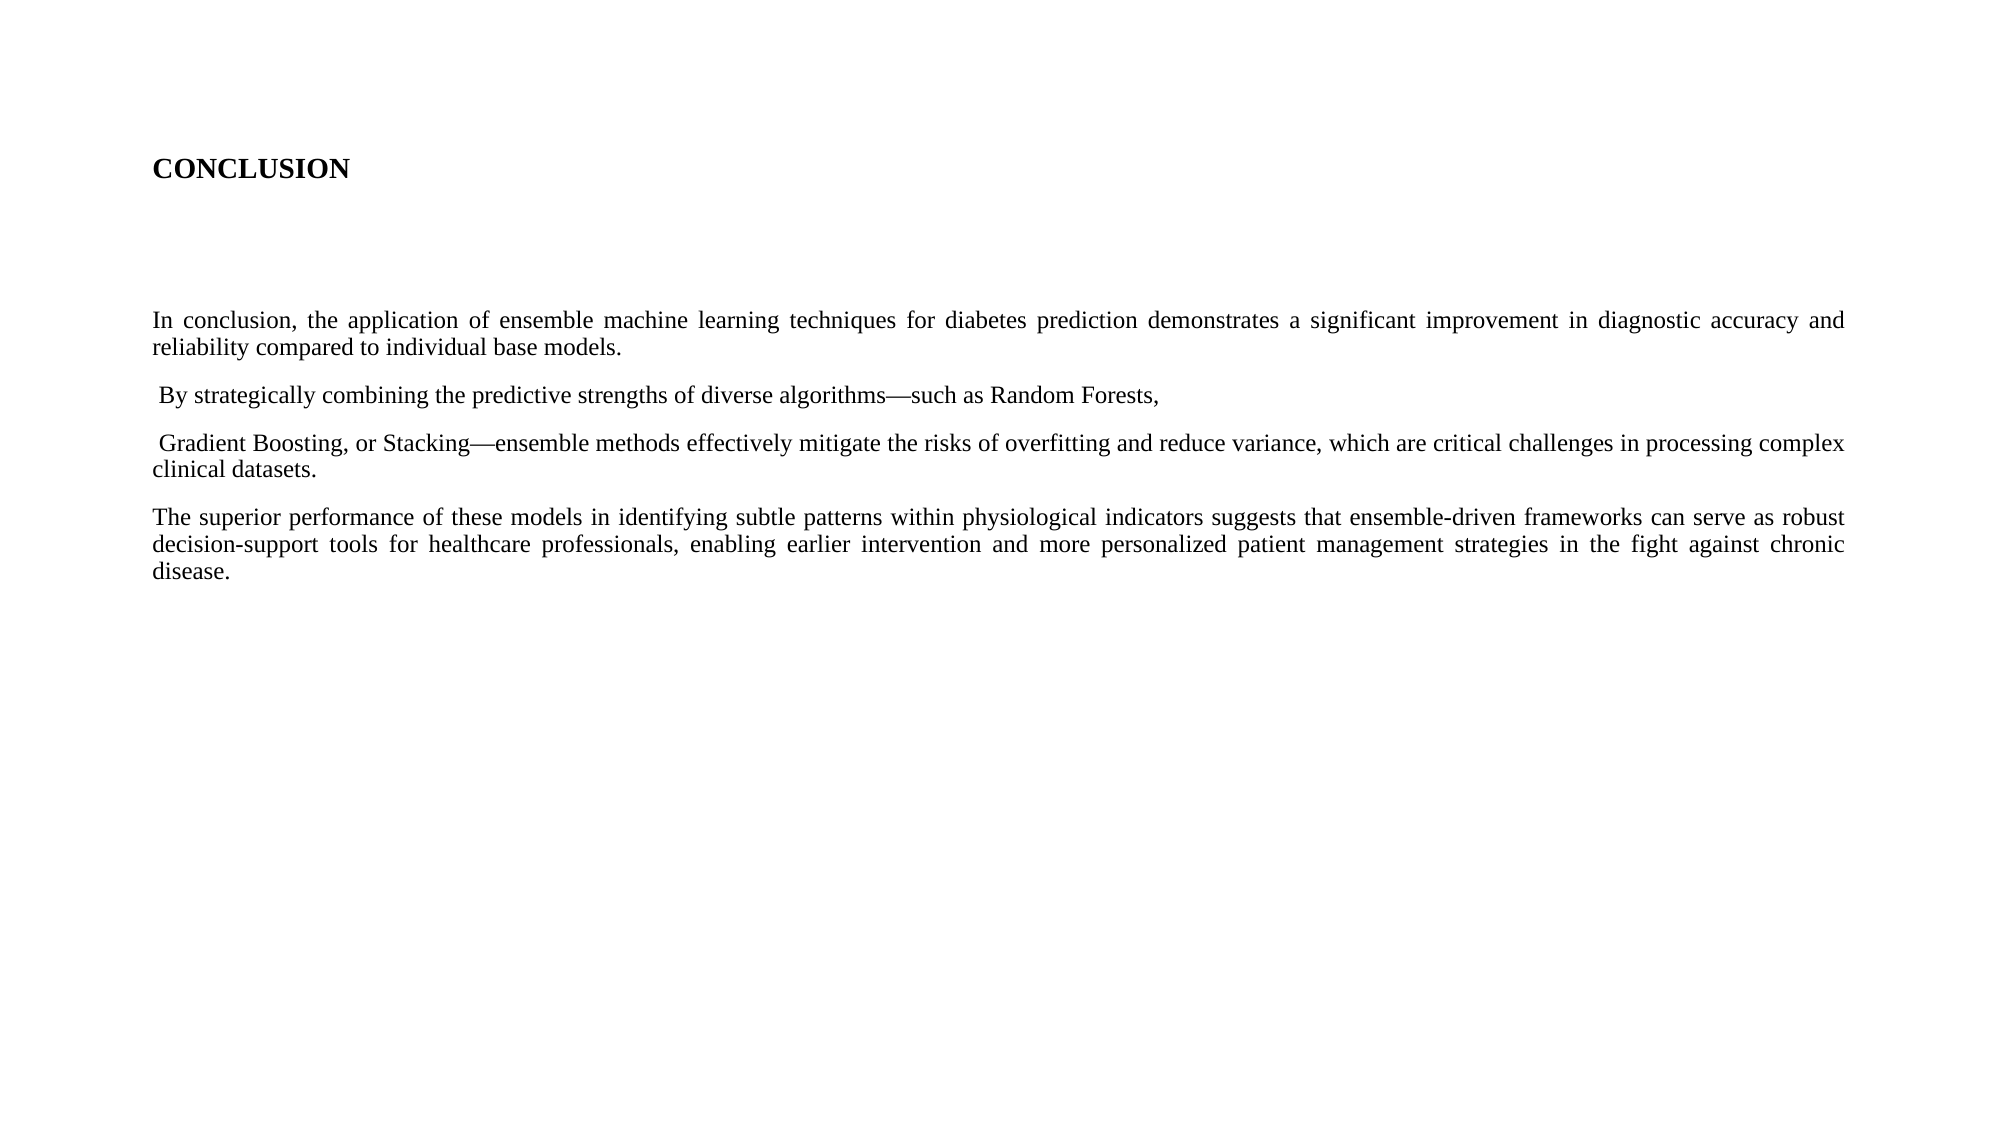

# CONCLUSION
In conclusion, the application of ensemble machine learning techniques for diabetes prediction demonstrates a significant improvement in diagnostic accuracy and reliability compared to individual base models.
 By strategically combining the predictive strengths of diverse algorithms—such as Random Forests,
 Gradient Boosting, or Stacking—ensemble methods effectively mitigate the risks of overfitting and reduce variance, which are critical challenges in processing complex clinical datasets.
The superior performance of these models in identifying subtle patterns within physiological indicators suggests that ensemble-driven frameworks can serve as robust decision-support tools for healthcare professionals, enabling earlier intervention and more personalized patient management strategies in the fight against chronic disease.